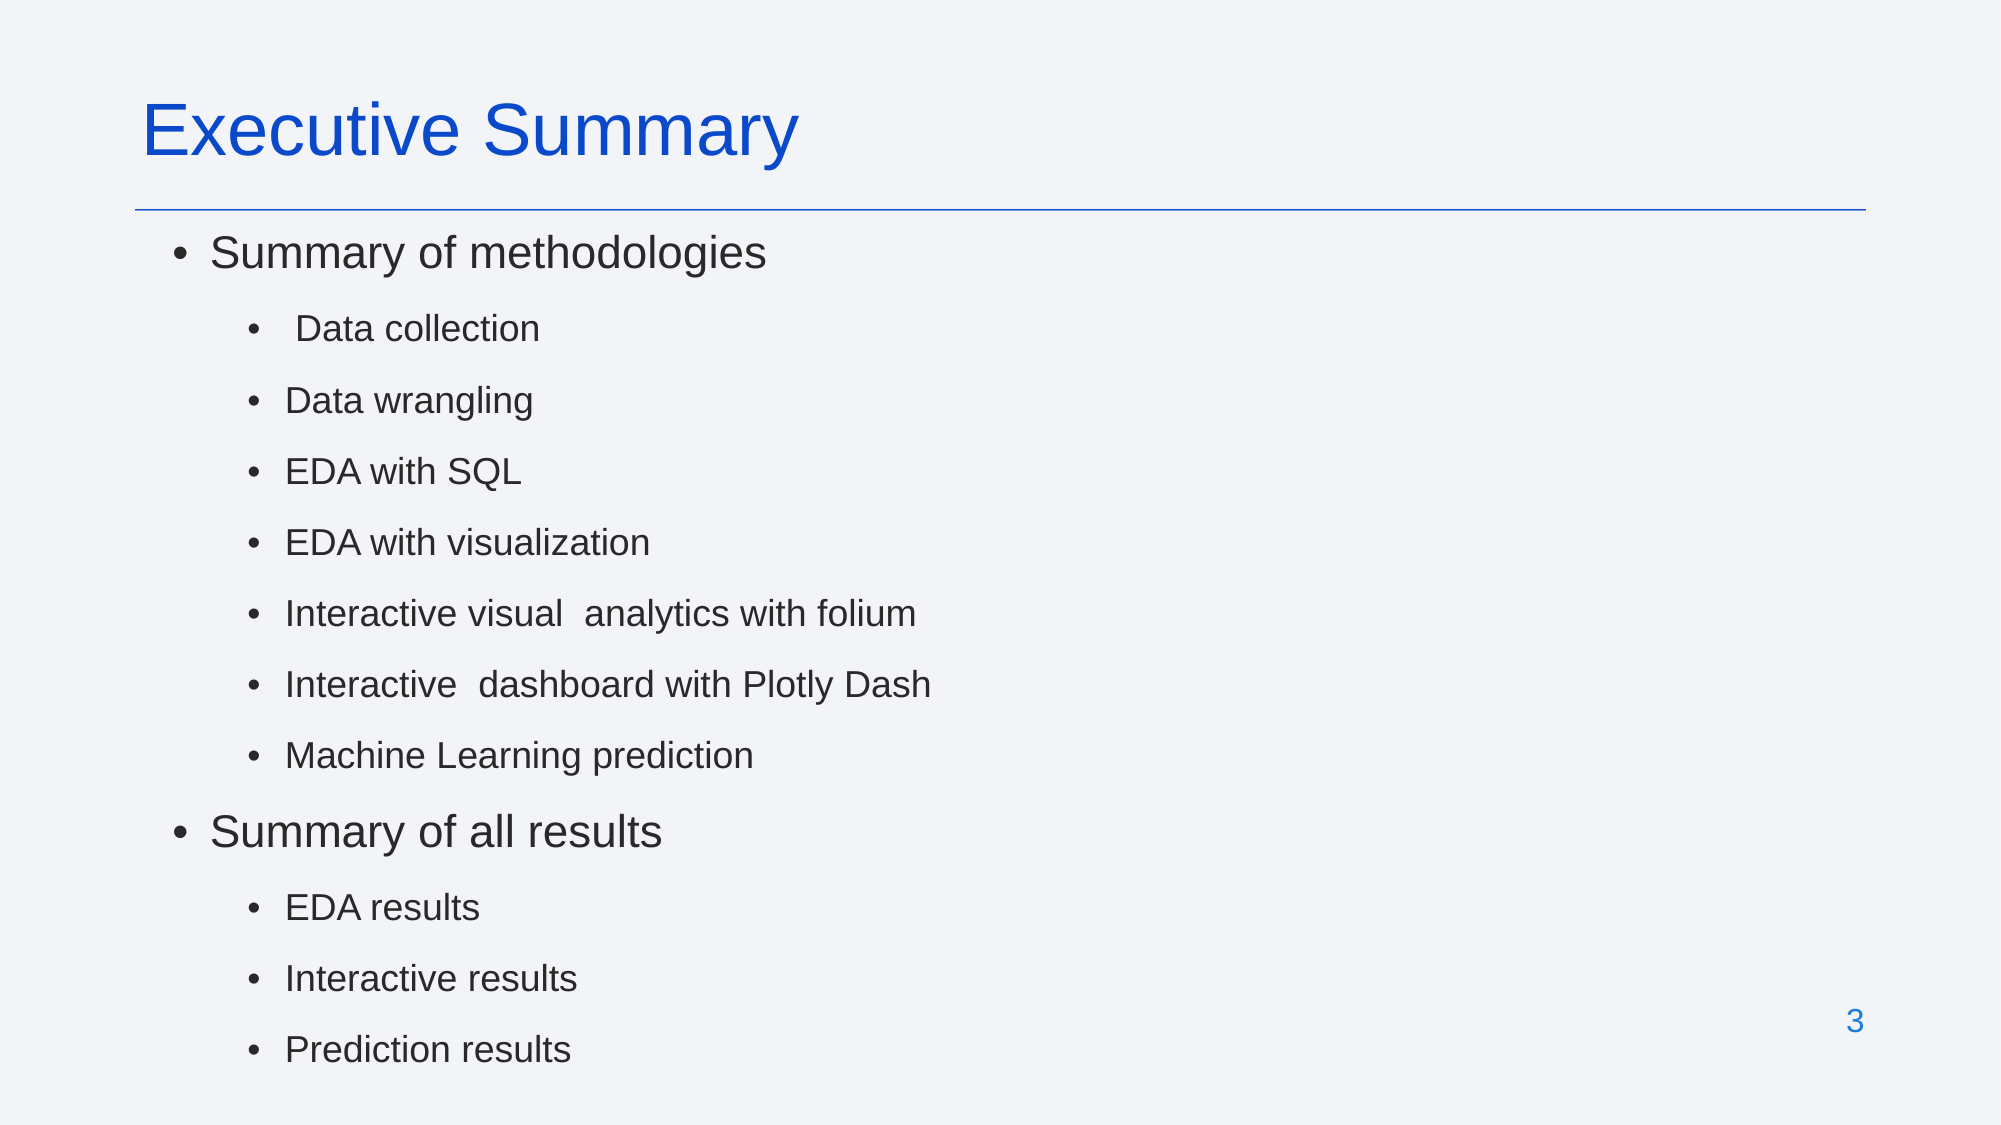

Executive Summary
Summary of methodologies
 Data collection
Data wrangling
EDA with SQL
EDA with visualization
Interactive visual  analytics with folium
Interactive  dashboard with Plotly Dash
Machine Learning prediction
Summary of all results
EDA results
Interactive results
Prediction results

3